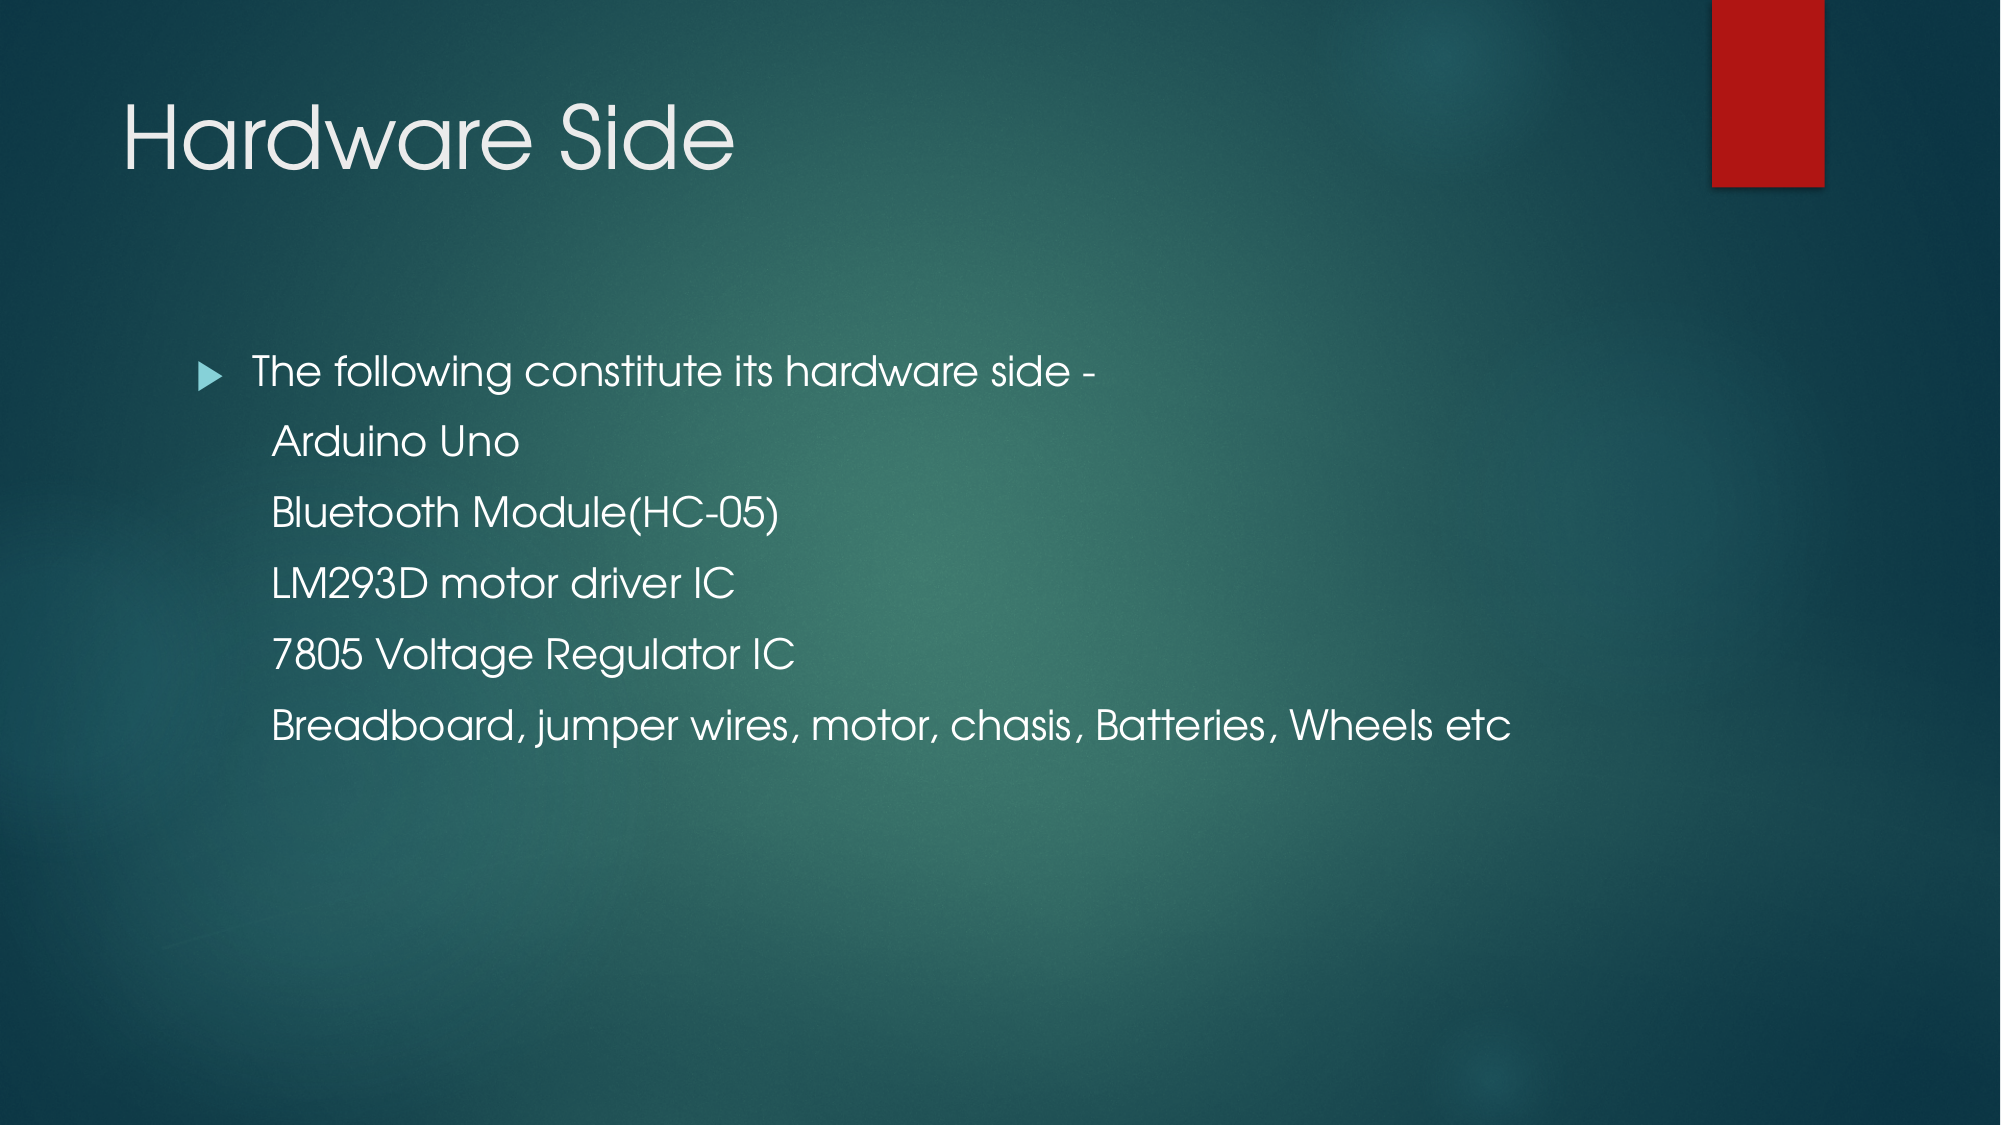

# Hardware Side
The following constitute its hardware side -
Arduino Uno
Bluetooth Module(HC-05)
LM293D motor driver IC
7805 Voltage Regulator IC
Breadboard, jumper wires, motor, chasis, Batteries, Wheels etc